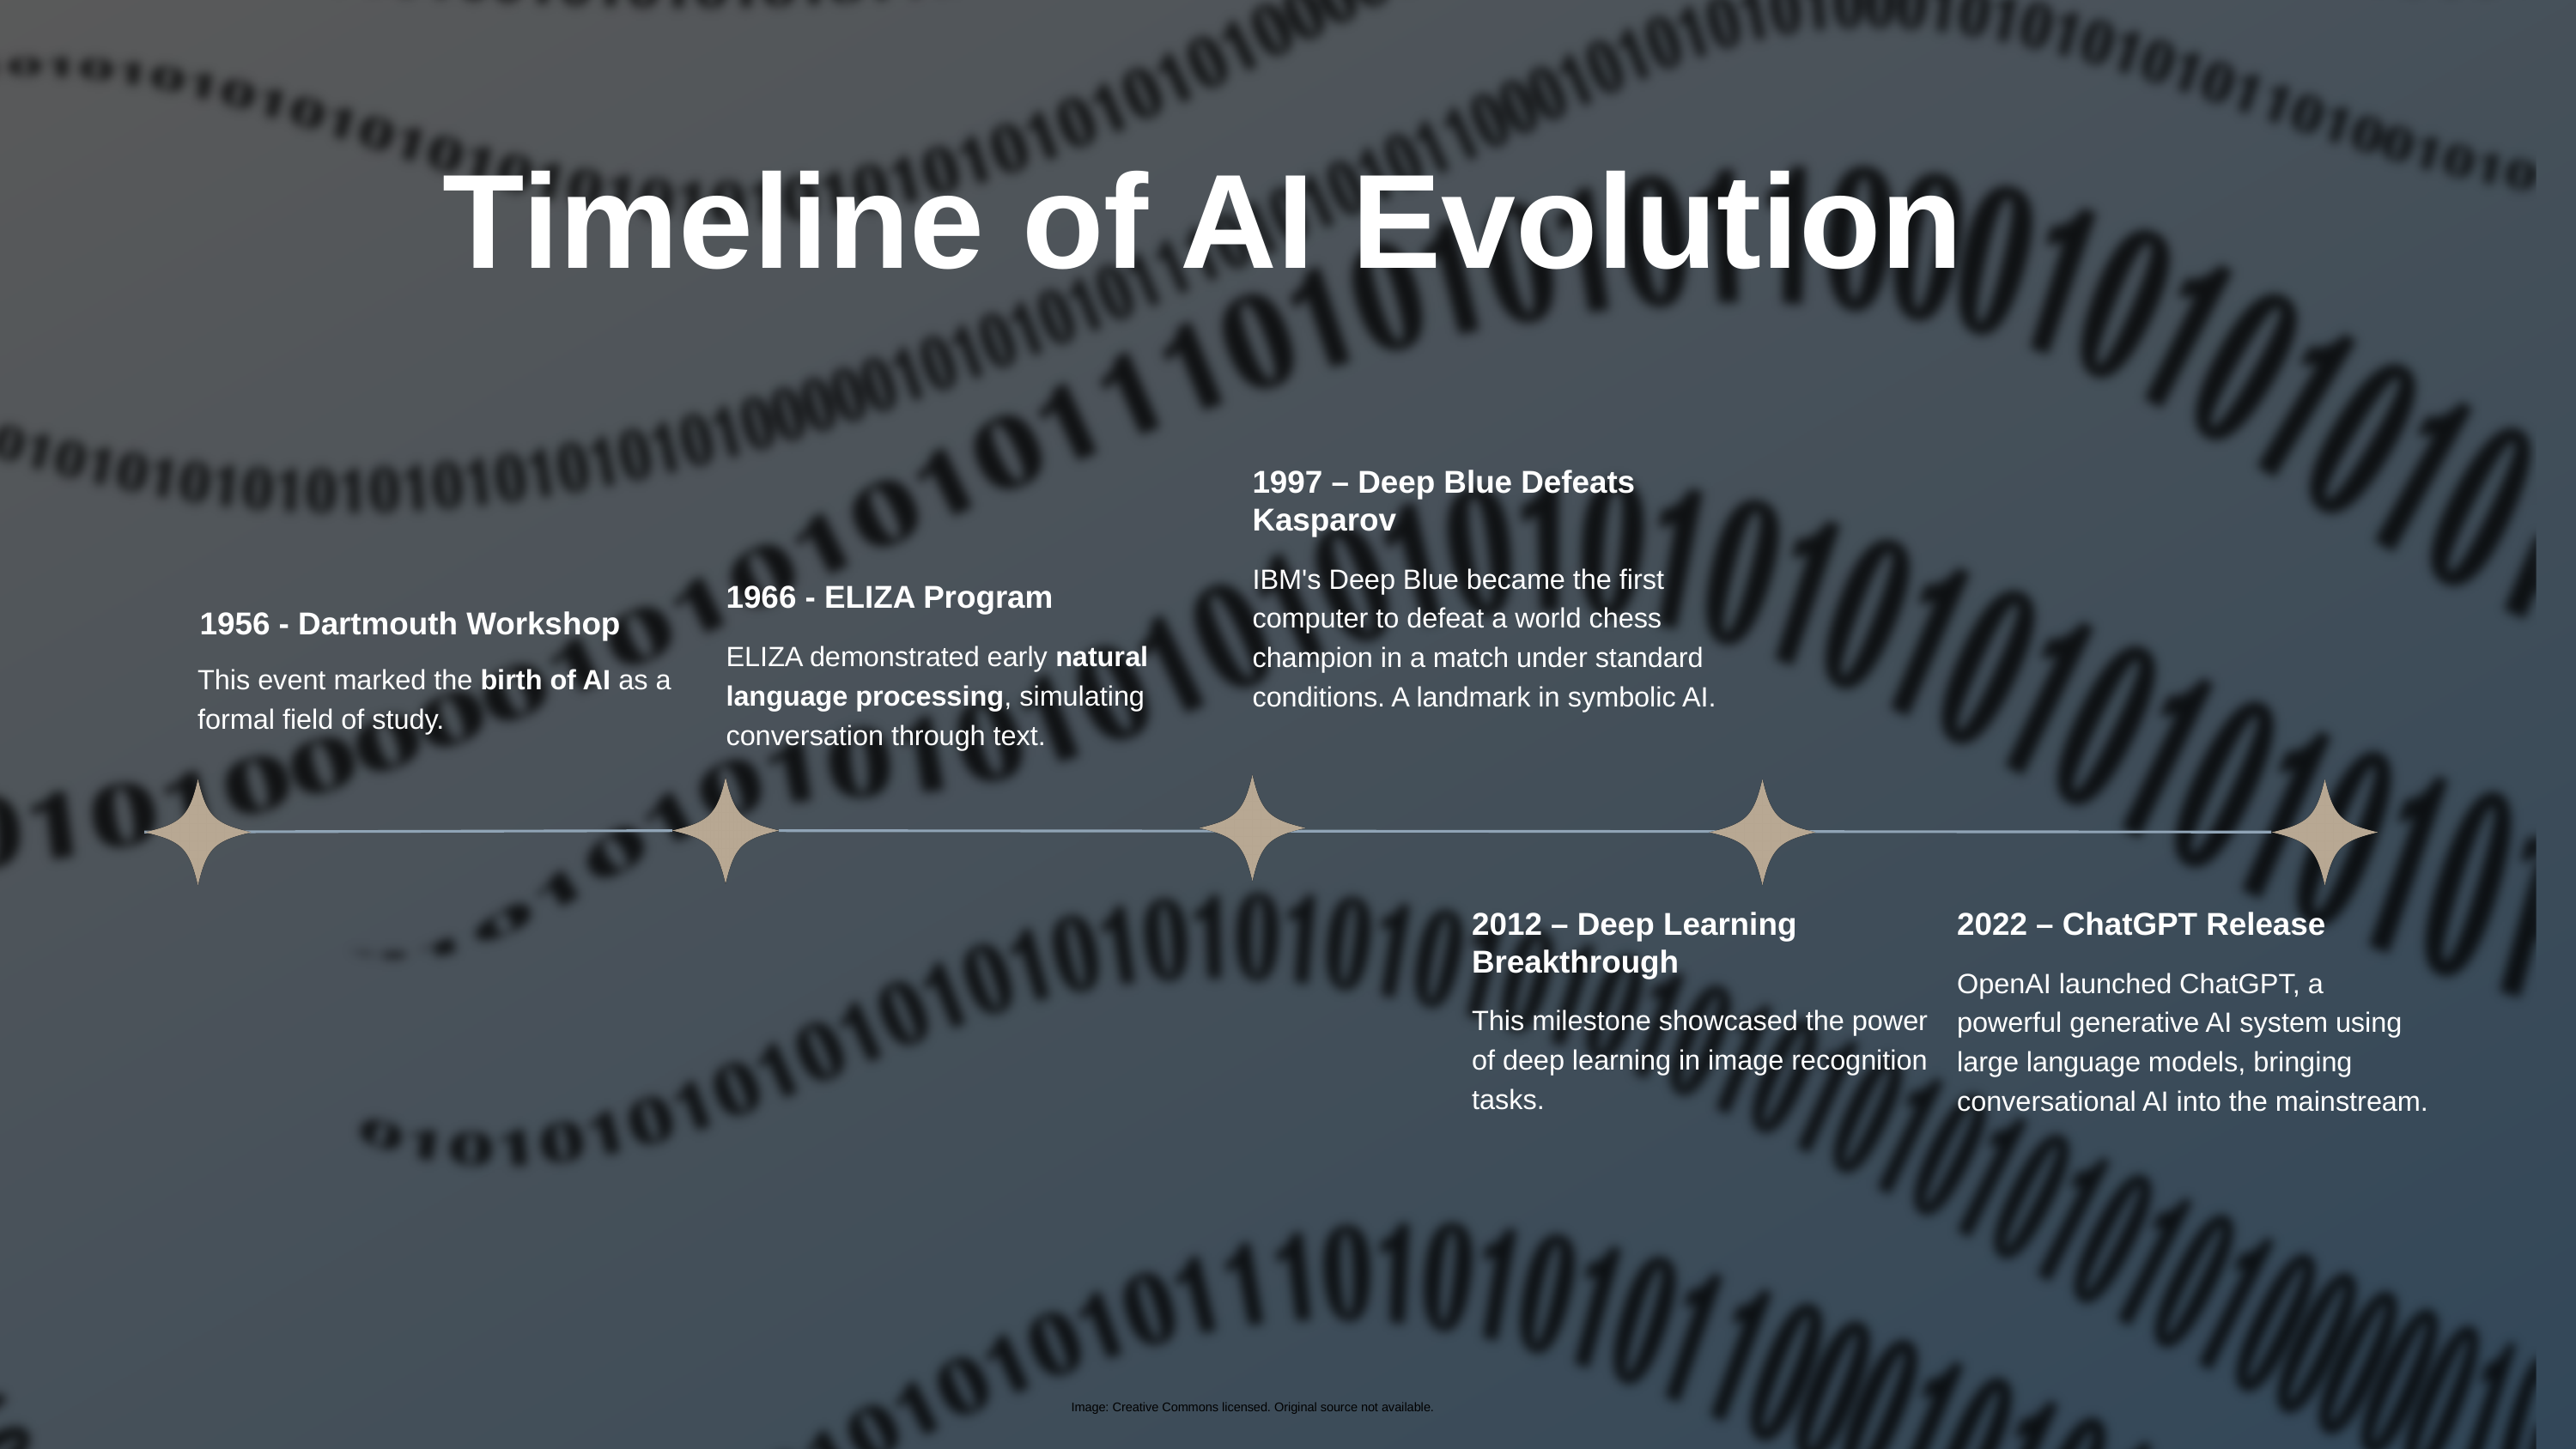

Timeline of AI Evolution
1997 – Deep Blue Defeats Kasparov
IBM's Deep Blue became the first computer to defeat a world chess champion in a match under standard conditions. A landmark in symbolic AI.
1966 - ELIZA Program
ELIZA demonstrated early natural language processing, simulating conversation through text.
1956 - Dartmouth Workshop
This event marked the birth of AI as a formal field of study.

2012 – Deep Learning Breakthrough
This milestone showcased the power of deep learning in image recognition tasks.
2022 – ChatGPT Release
OpenAI launched ChatGPT, a powerful generative AI system using large language models, bringing conversational AI into the mainstream.
Image: Creative Commons licensed. Original source not available.